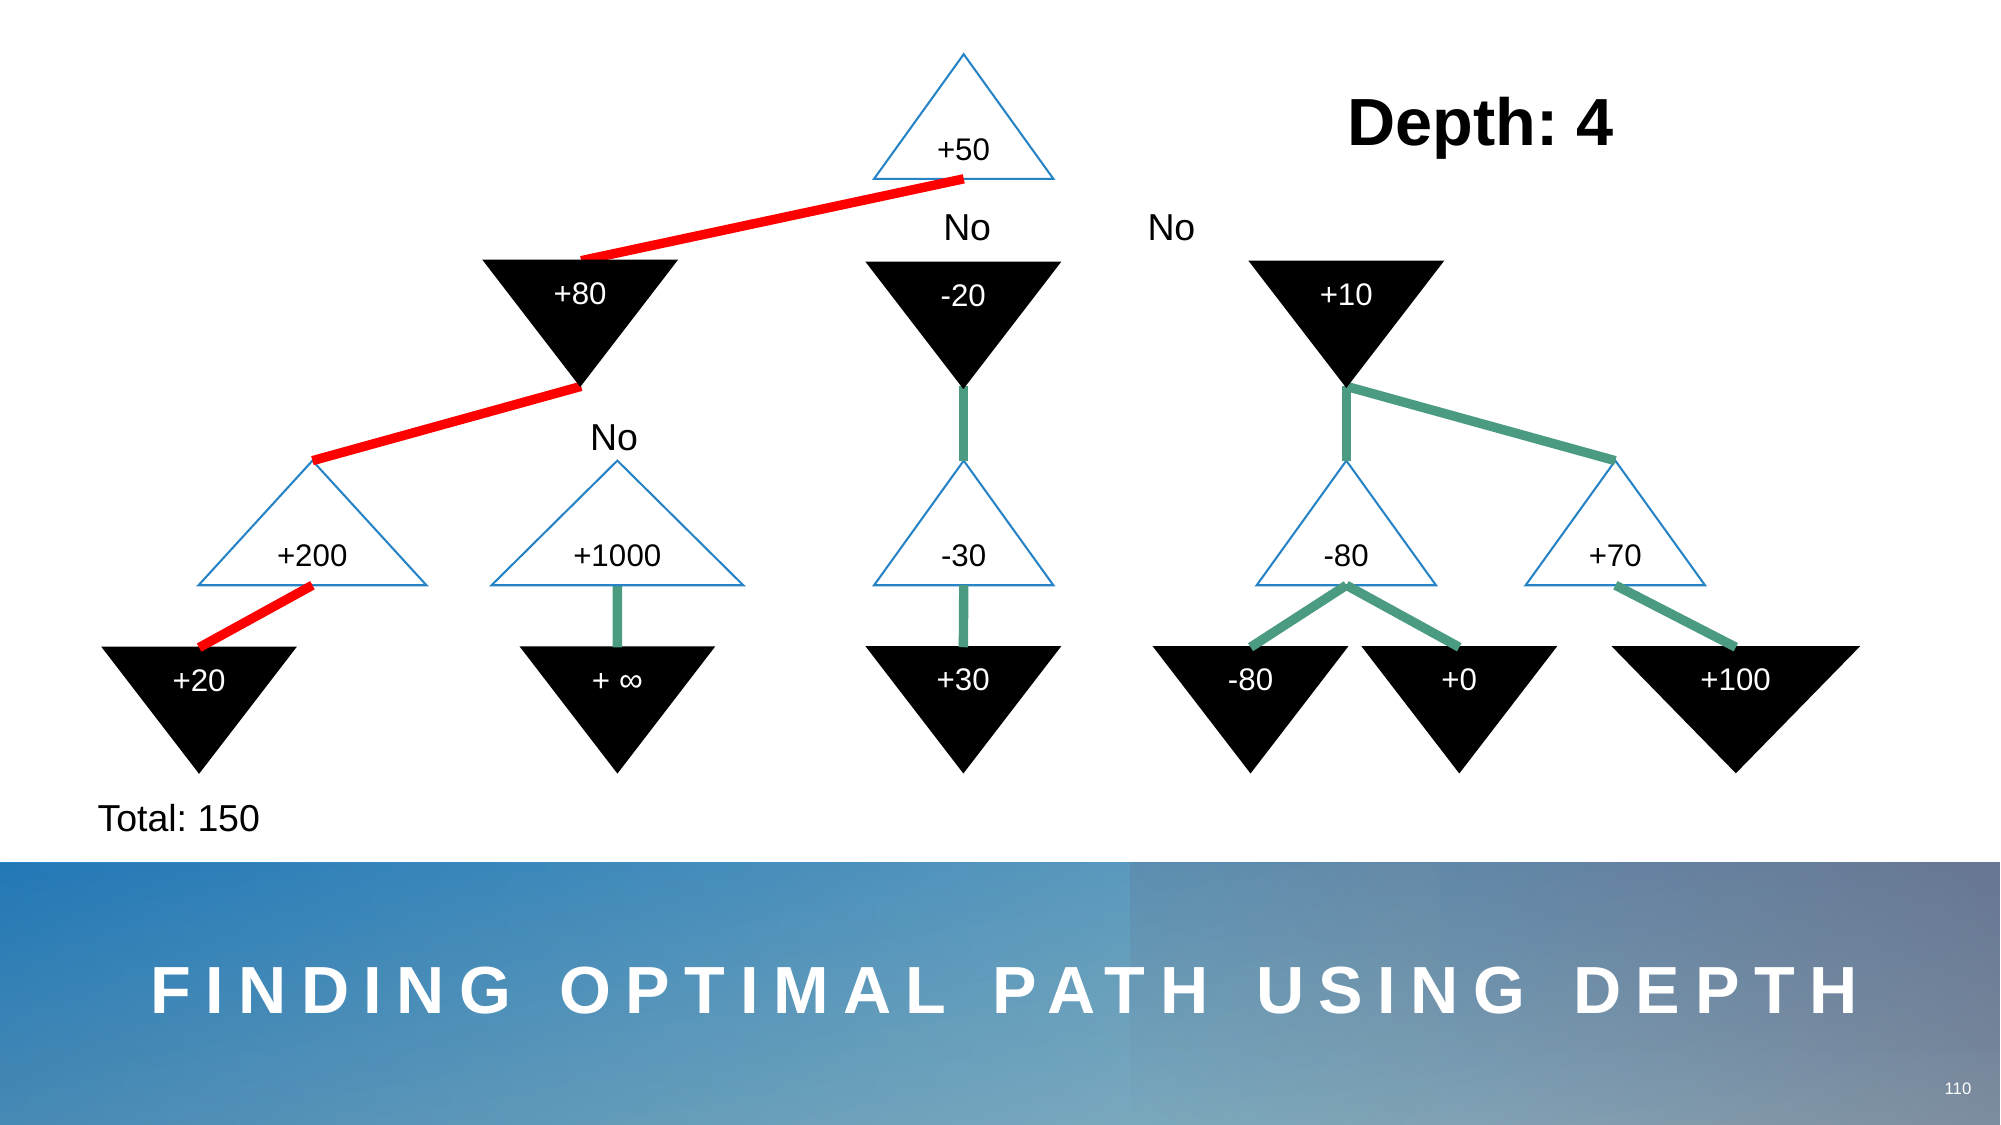

+50
Depth: 4
No
No
+80
+10
-20
No
+200
-30
-80
+70
+1000
+30
-80
+100
+0
+ ∞
+20
Total: 150

# Finding optimal path using depth
110